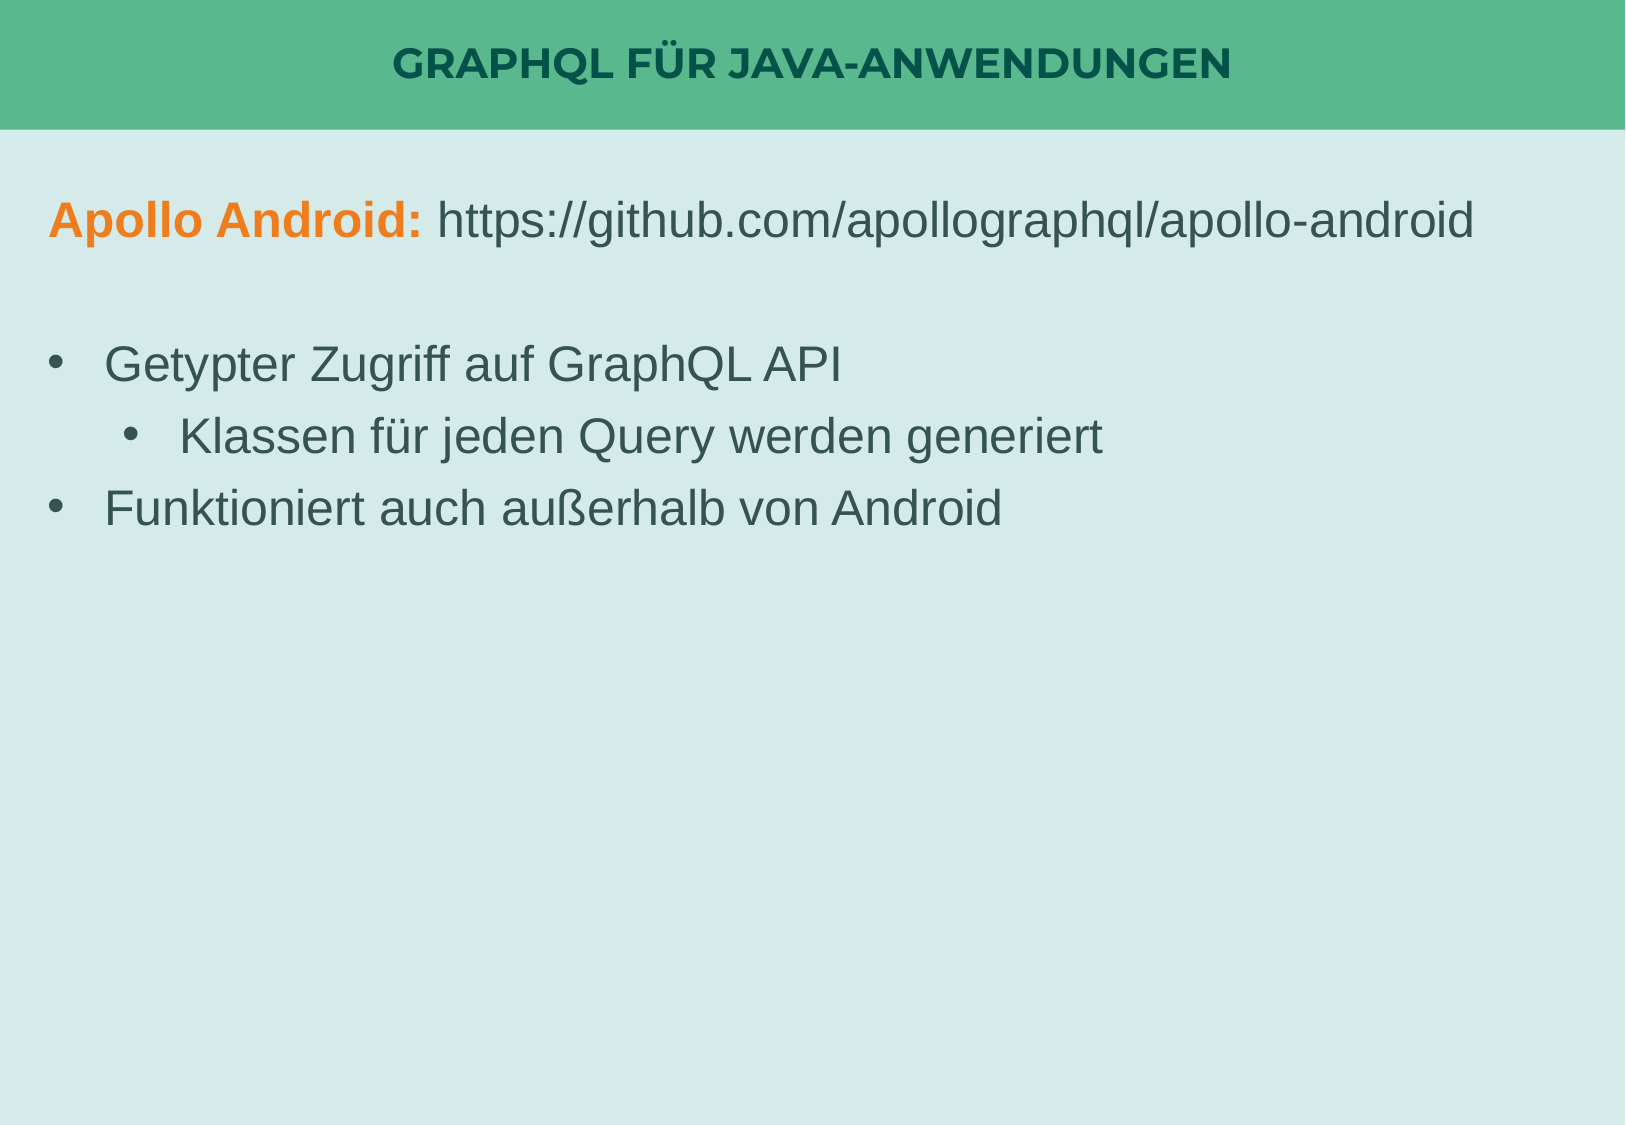

# GraphQL für Java-Anwendungen
Apollo Android: https://github.com/apollographql/apollo-android

Getypter Zugriff auf GraphQL API
Klassen für jeden Query werden generiert
Funktioniert auch außerhalb von Android